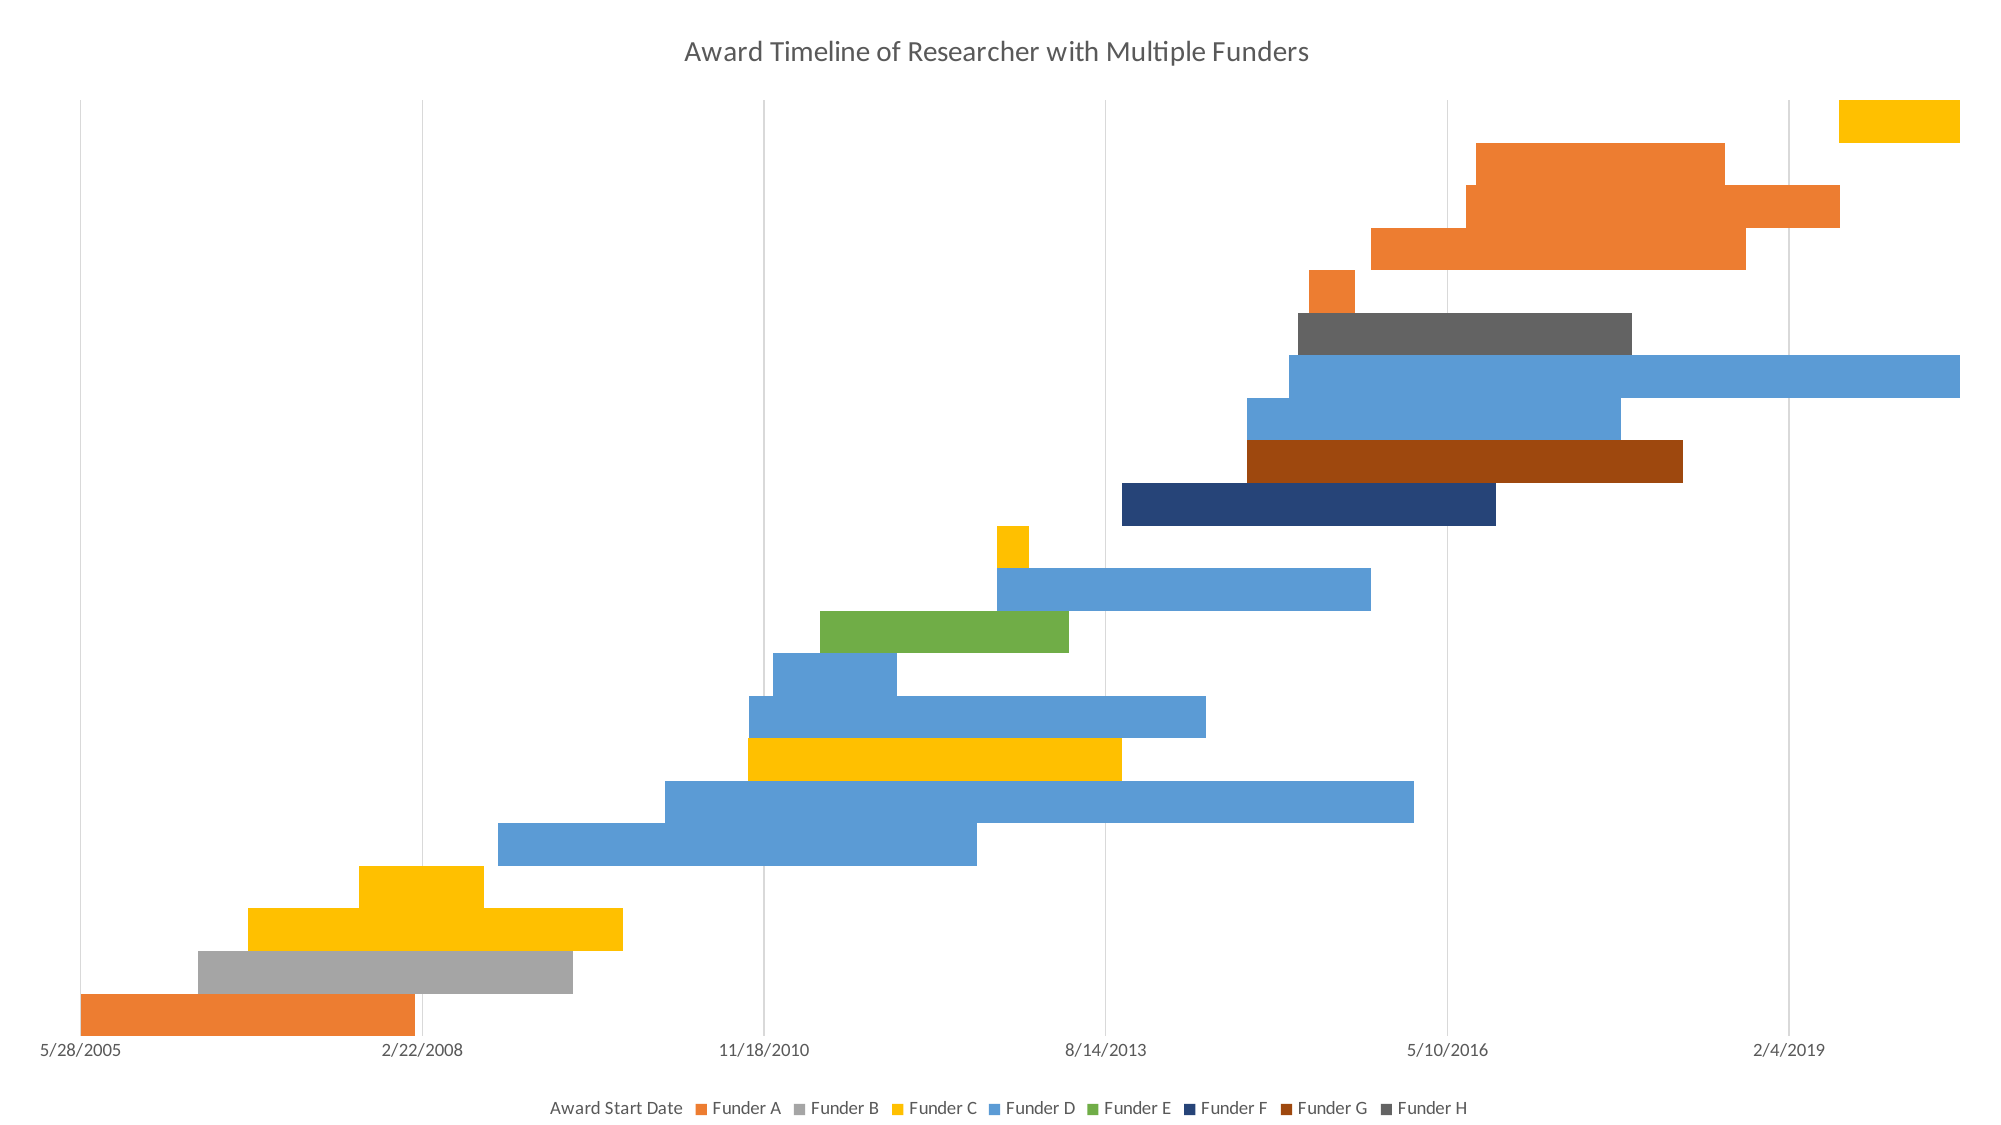

### Chart: Award Timeline of Researcher with Multiple Funders

| Category | Award Start Date | Funder A | Funder B | Funder C | Funder D | Funder E | Funder F | Funder G | Funder H |
|---|---|---|---|---|---|---|---|---|---|